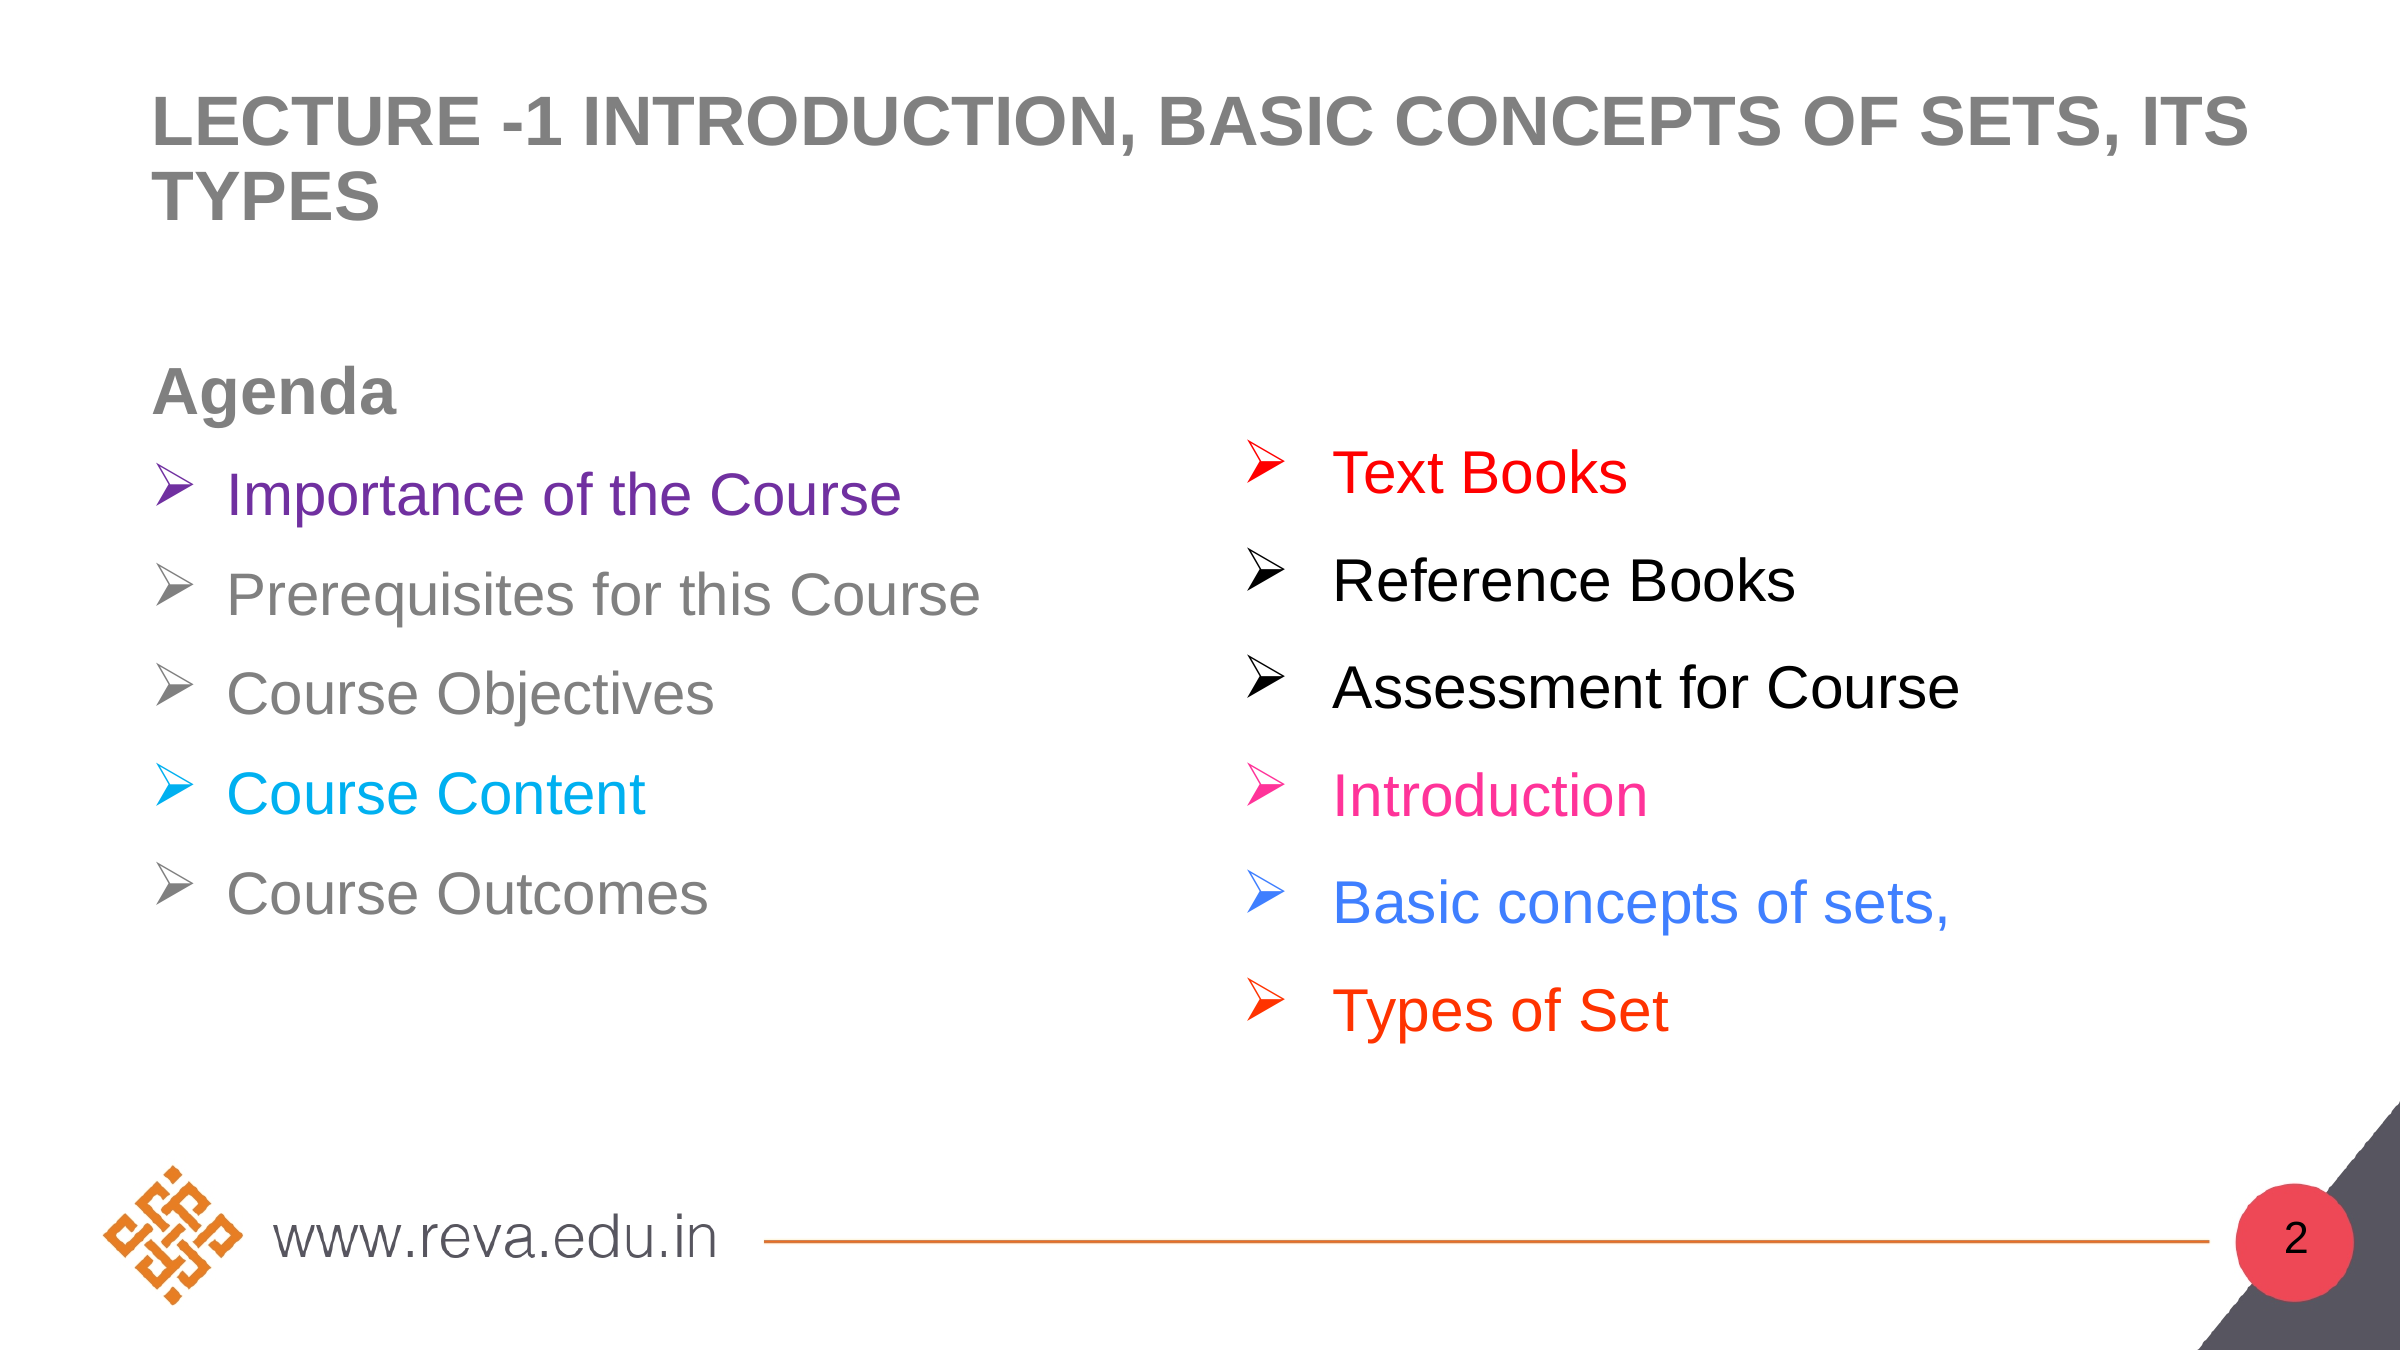

# Lecture -1 Introduction, Basic concepts of sets, its types
Agenda
Importance of the Course
Prerequisites for this Course
Course Objectives
Course Content
Course Outcomes
Text Books
Reference Books
Assessment for Course
Introduction
Basic concepts of sets,
Types of Set
2